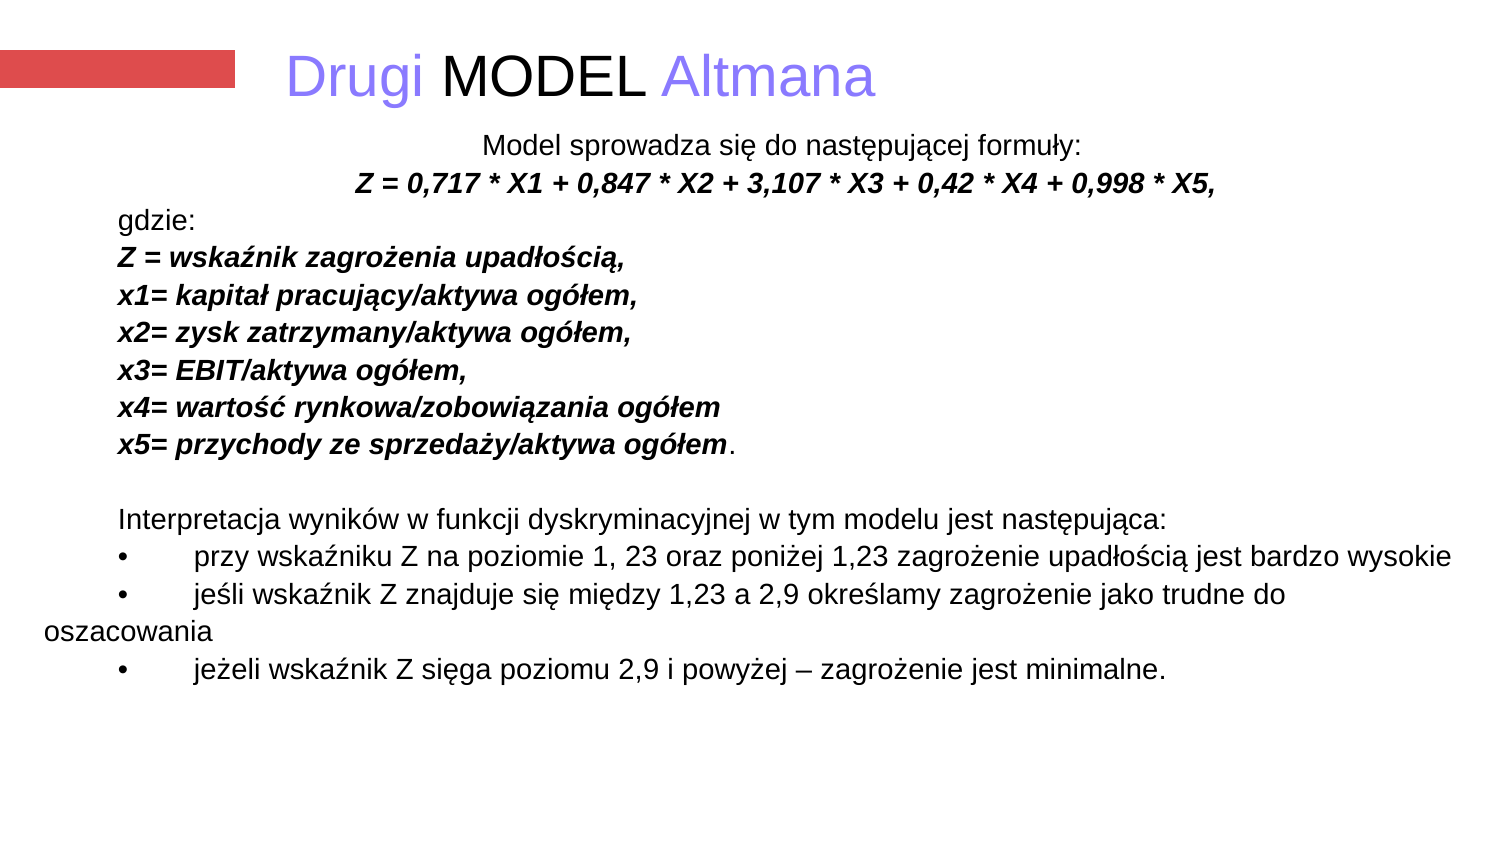

# Drugi MODEL Altmana
Model sprowadza się do następującej formuły:
Z = 0,717 * X1 + 0,847 * X2 + 3,107 * X3 + 0,42 * X4 + 0,998 * X5,
gdzie:
Z = wskaźnik zagrożenia upadłością,
x1= kapitał pracujący/aktywa ogółem,
x2= zysk zatrzymany/aktywa ogółem,
x3= EBIT/aktywa ogółem,
x4= wartość rynkowa/zobowiązania ogółem
x5= przychody ze sprzedaży/aktywa ogółem.

Interpretacja wyników w funkcji dyskryminacyjnej w tym modelu jest następująca:
•	przy wskaźniku Z na poziomie 1, 23 oraz poniżej 1,23 zagrożenie upadłością jest bardzo wysokie
•	jeśli wskaźnik Z znajduje się między 1,23 a 2,9 określamy zagrożenie jako trudne do oszacowania
•	jeżeli wskaźnik Z sięga poziomu 2,9 i powyżej – zagrożenie jest minimalne.